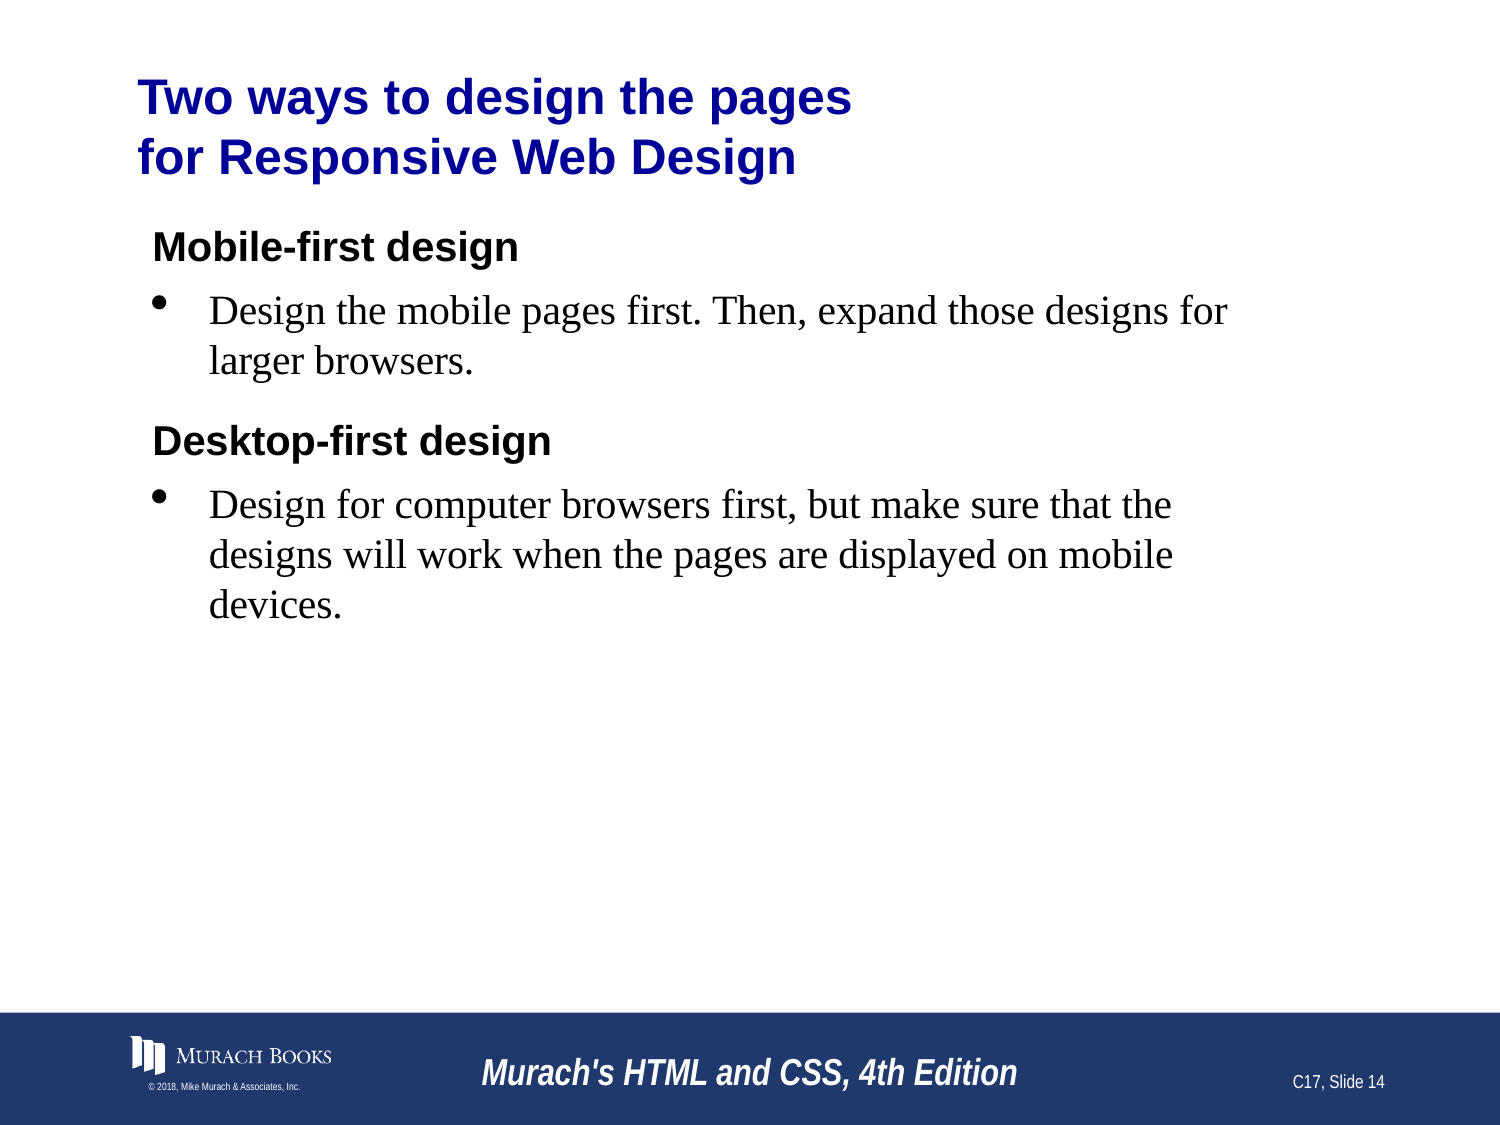

# Two ways to design the pages for Responsive Web Design
Mobile-first design
Design the mobile pages first. Then, expand those designs for larger browsers.
Desktop-first design
Design for computer browsers first, but make sure that the designs will work when the pages are displayed on mobile devices.

© 2018, Mike Murach & Associates, Inc.
Murach's HTML and CSS, 4th Edition

C17, Slide 14